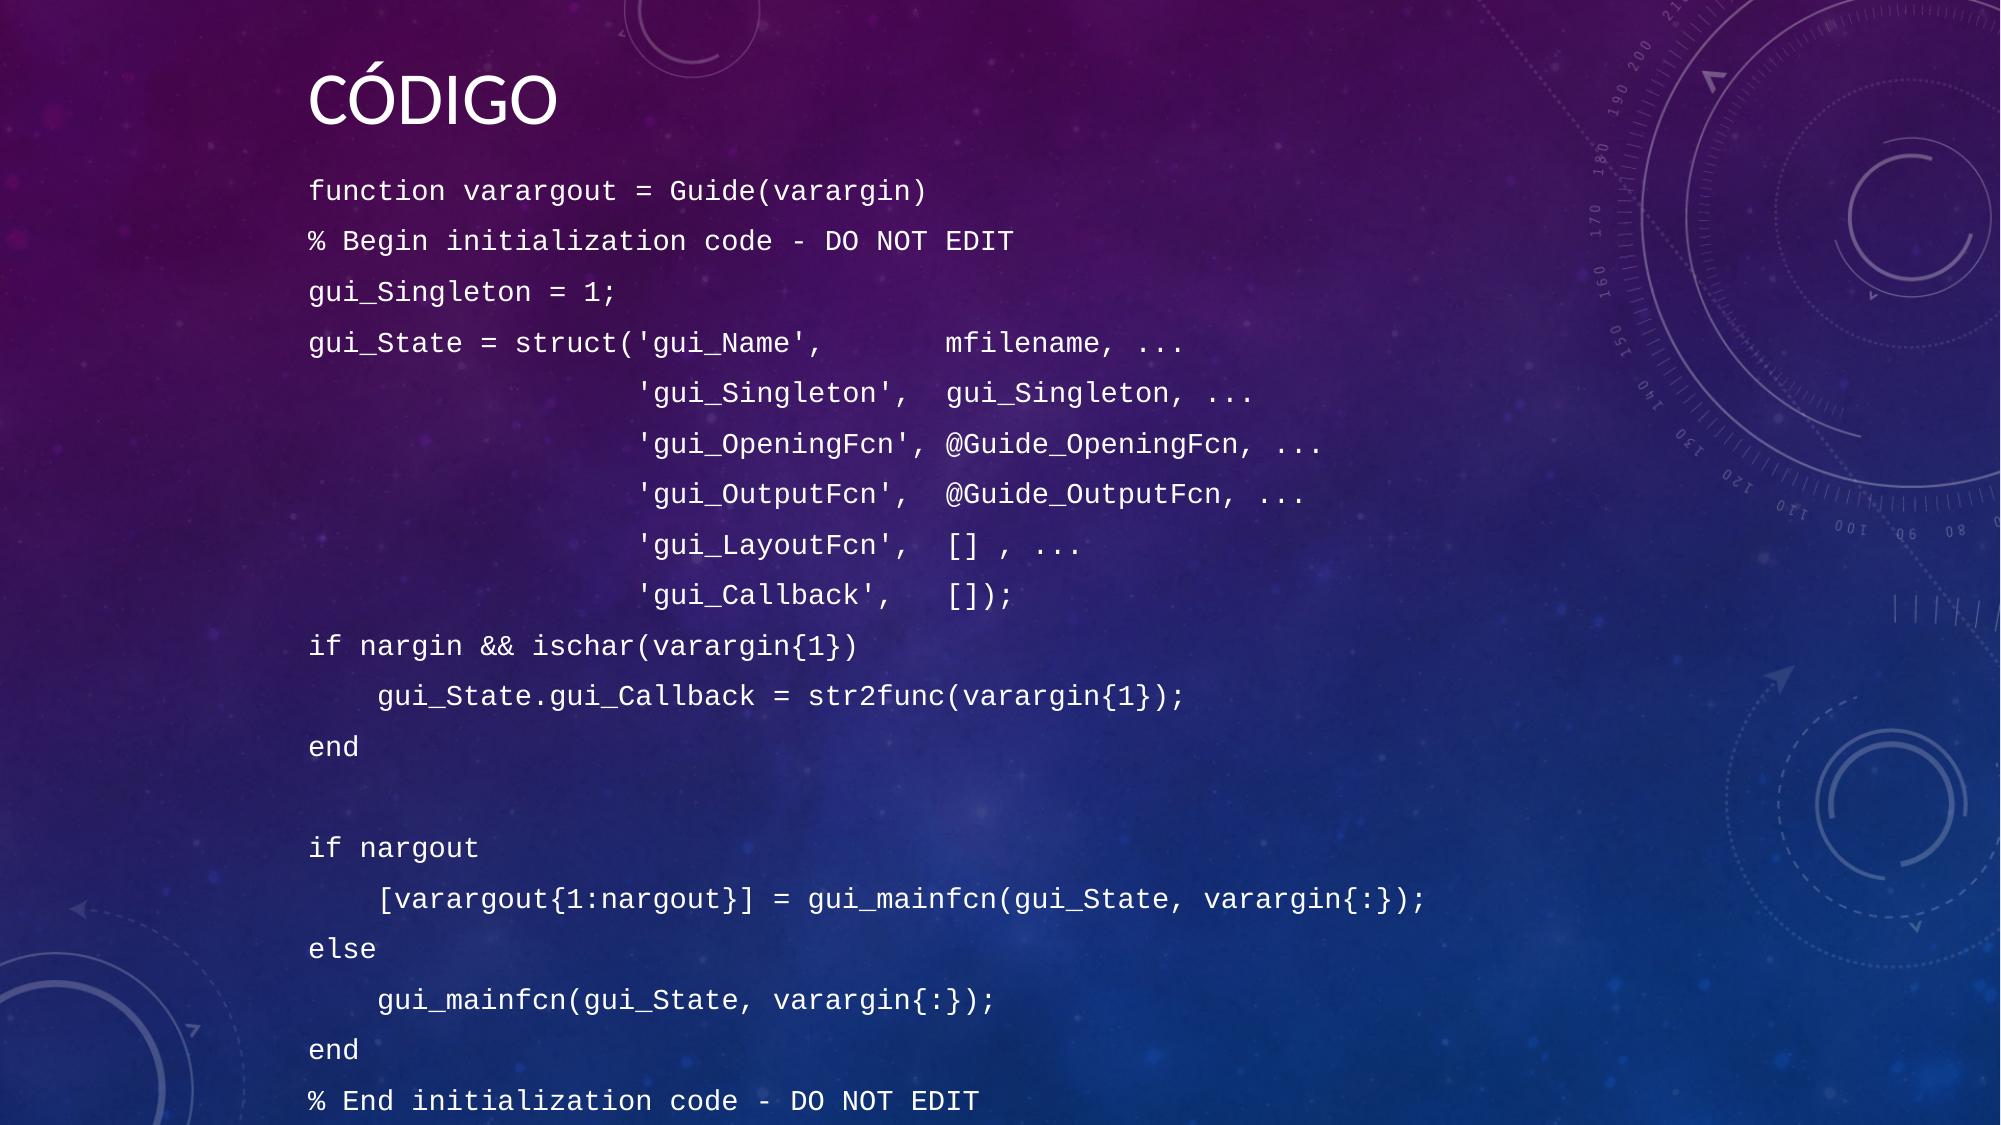

# Código
function varargout = Guide(varargin)
% Begin initialization code - DO NOT EDIT
gui_Singleton = 1;
gui_State = struct('gui_Name',       mfilename, ...
                   'gui_Singleton',  gui_Singleton, ...
                   'gui_OpeningFcn', @Guide_OpeningFcn, ...
                   'gui_OutputFcn',  @Guide_OutputFcn, ...
                   'gui_LayoutFcn',  [] , ...
                   'gui_Callback',   []);
if nargin && ischar(varargin{1})
    gui_State.gui_Callback = str2func(varargin{1});
end

if nargout
    [varargout{1:nargout}] = gui_mainfcn(gui_State, varargin{:});
else
    gui_mainfcn(gui_State, varargin{:});
end
% End initialization code - DO NOT EDIT